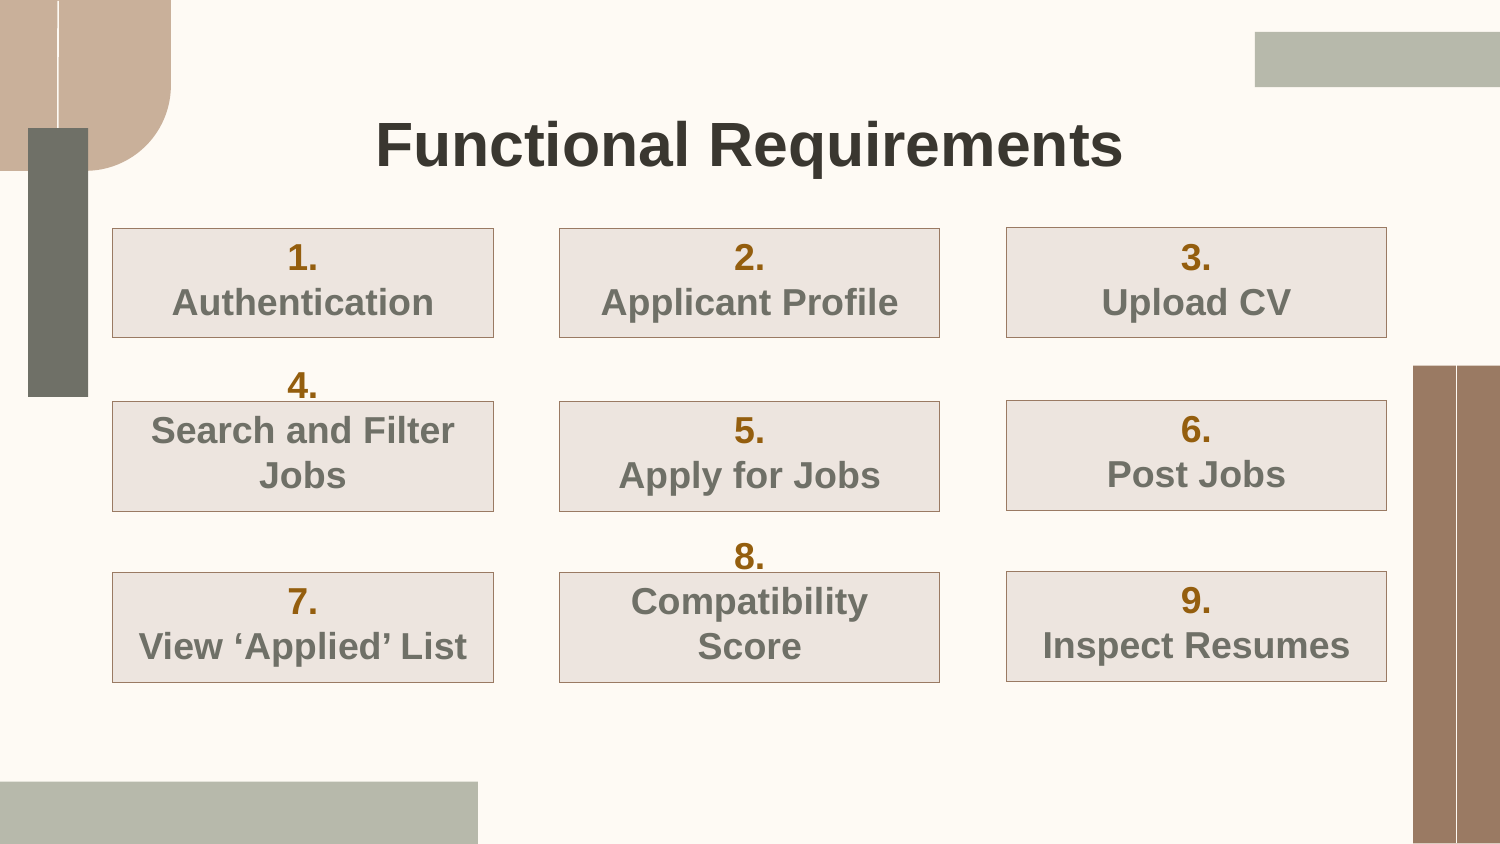

# Functional Requirements
1.
Authentication
2.
Applicant Profile
3.
Upload CV
6.
Post Jobs
4.
Search and Filter Jobs
5.
Apply for Jobs
9.
Inspect Resumes
7.
View ‘Applied’ List
8.
Compatibility Score